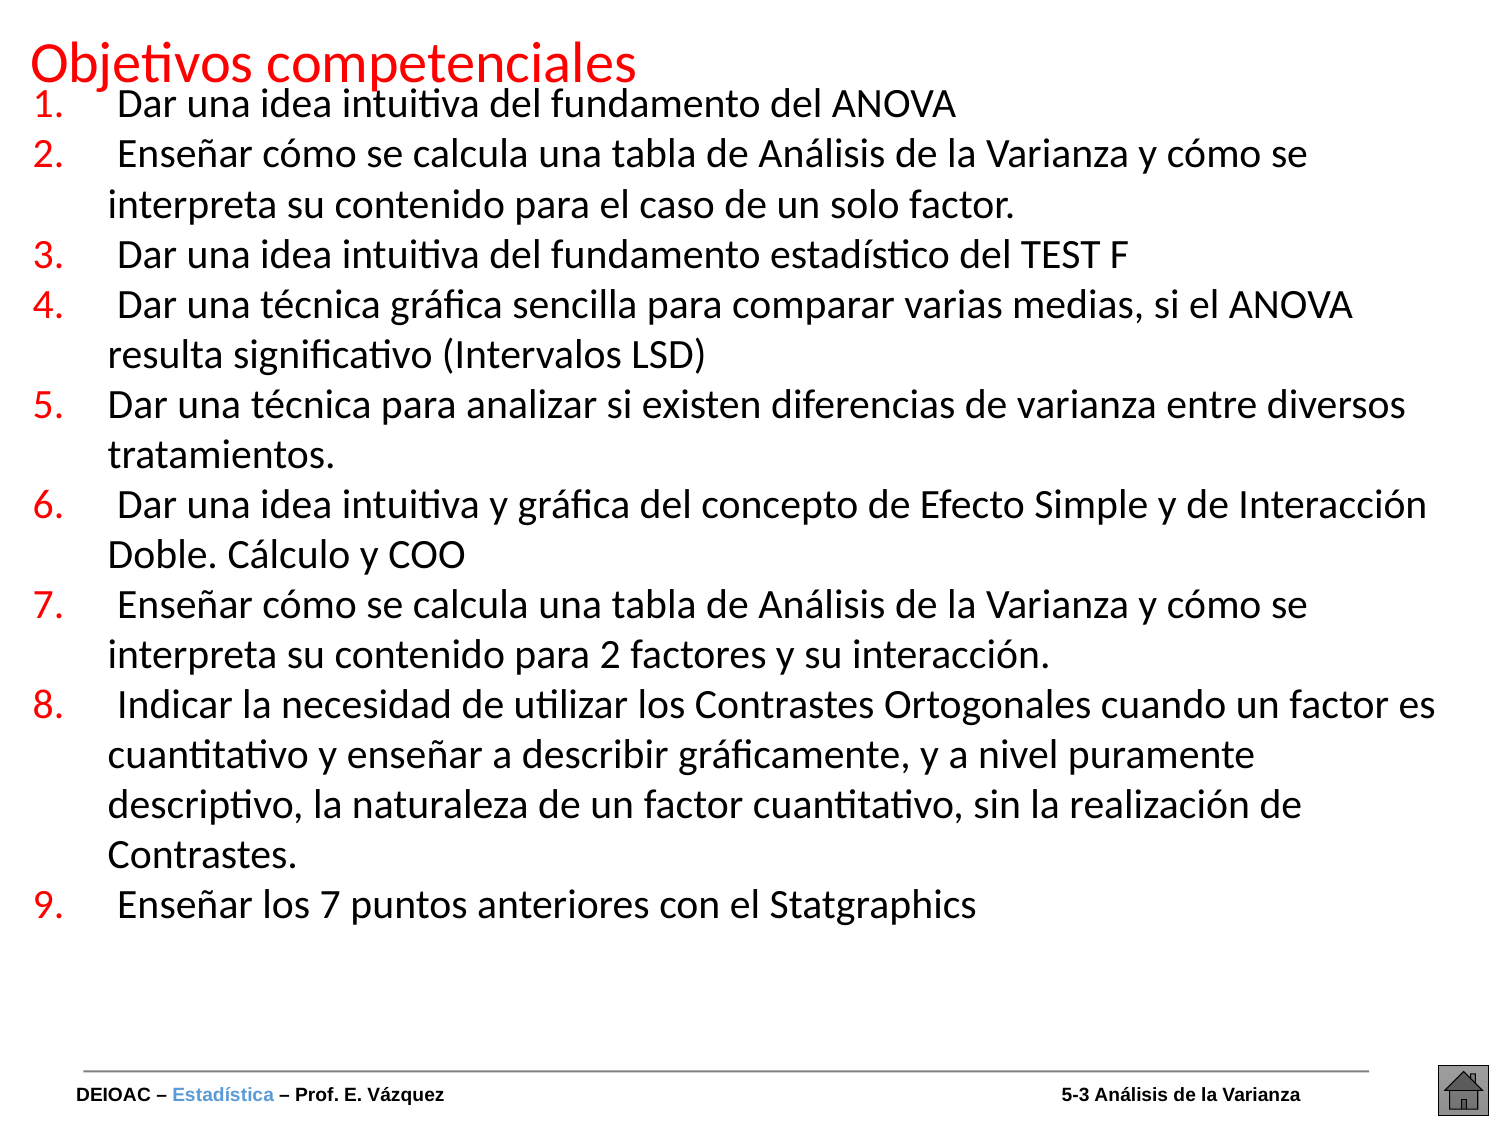

# Objetivos competenciales
 Dar una idea intuitiva del fundamento del ANOVA
 Enseñar cómo se calcula una tabla de Análisis de la Varianza y cómo se interpreta su contenido para el caso de un solo factor.
 Dar una idea intuitiva del fundamento estadístico del TEST F
 Dar una técnica gráfica sencilla para comparar varias medias, si el ANOVA resulta significativo (Intervalos LSD)
Dar una técnica para analizar si existen diferencias de varianza entre diversos tratamientos.
 Dar una idea intuitiva y gráfica del concepto de Efecto Simple y de Interacción Doble. Cálculo y COO
 Enseñar cómo se calcula una tabla de Análisis de la Varianza y cómo se interpreta su contenido para 2 factores y su interacción.
 Indicar la necesidad de utilizar los Contrastes Ortogonales cuando un factor es cuantitativo y enseñar a describir gráficamente, y a nivel puramente descriptivo, la naturaleza de un factor cuantitativo, sin la realización de Contrastes.
 Enseñar los 7 puntos anteriores con el Statgraphics